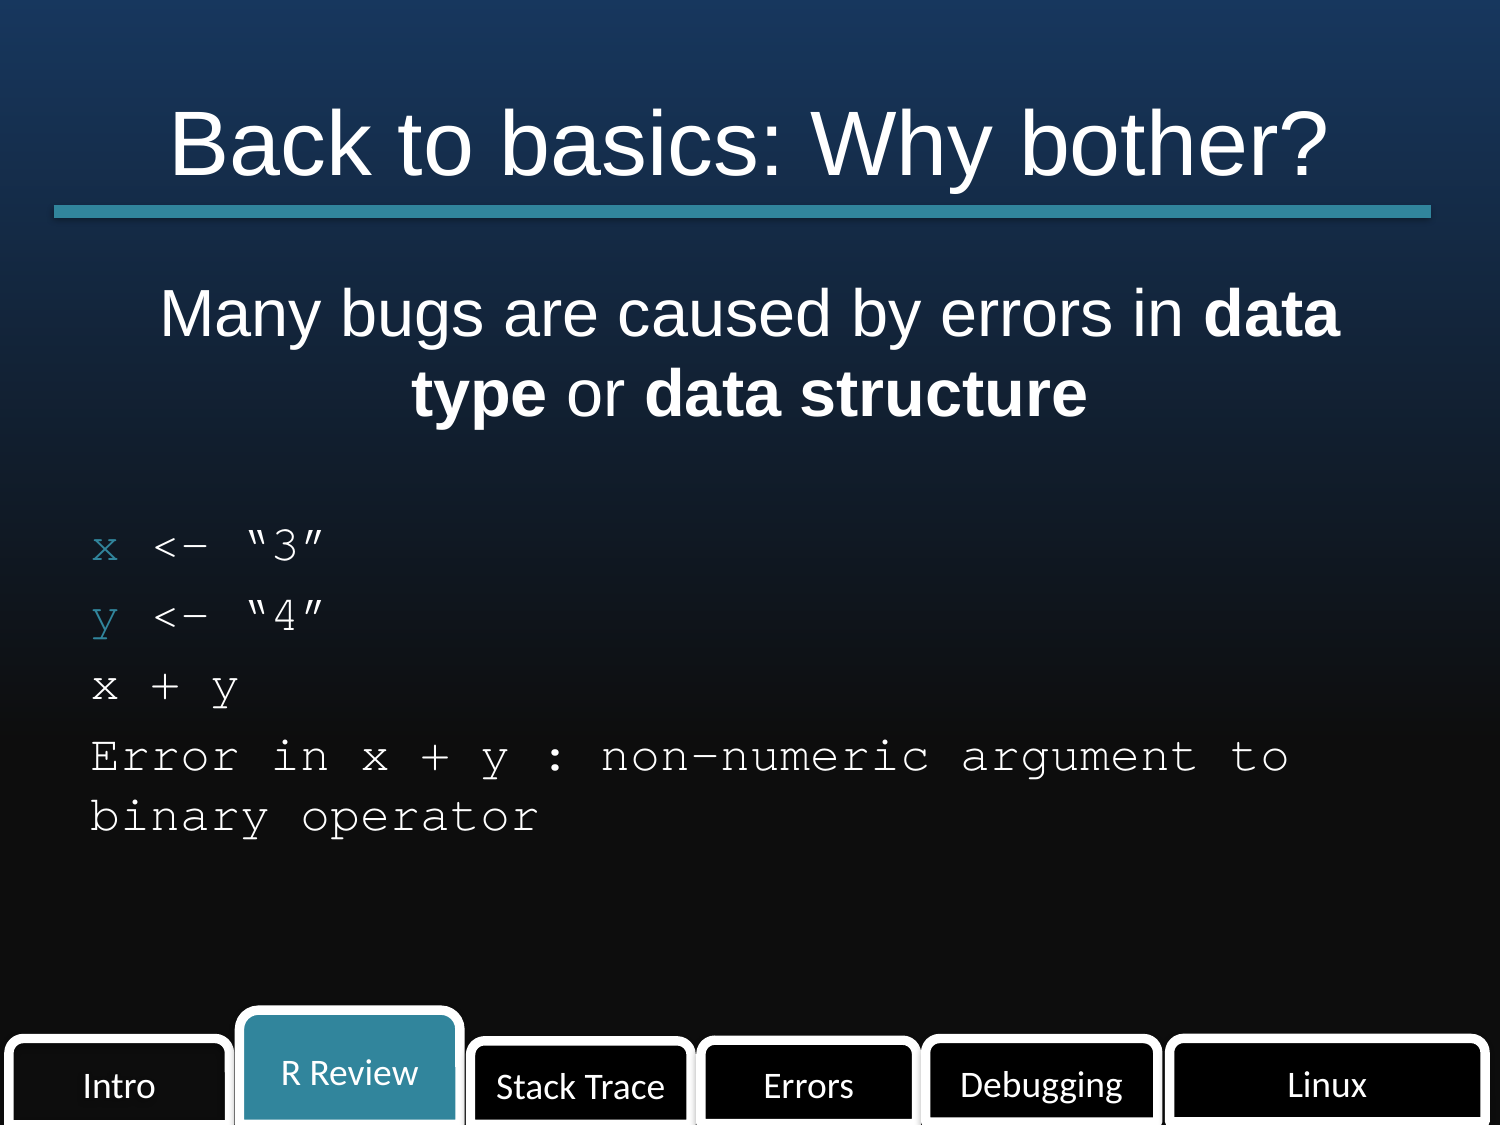

# Back to basics: Why bother?
Many bugs are caused by errors in data type or data structure

x <- “3”
y <- “4”
x + y
Error in x + y : non-numeric argument to binary operator

R Review
Linux
Intro
Debugging
Errors
Stack Trace